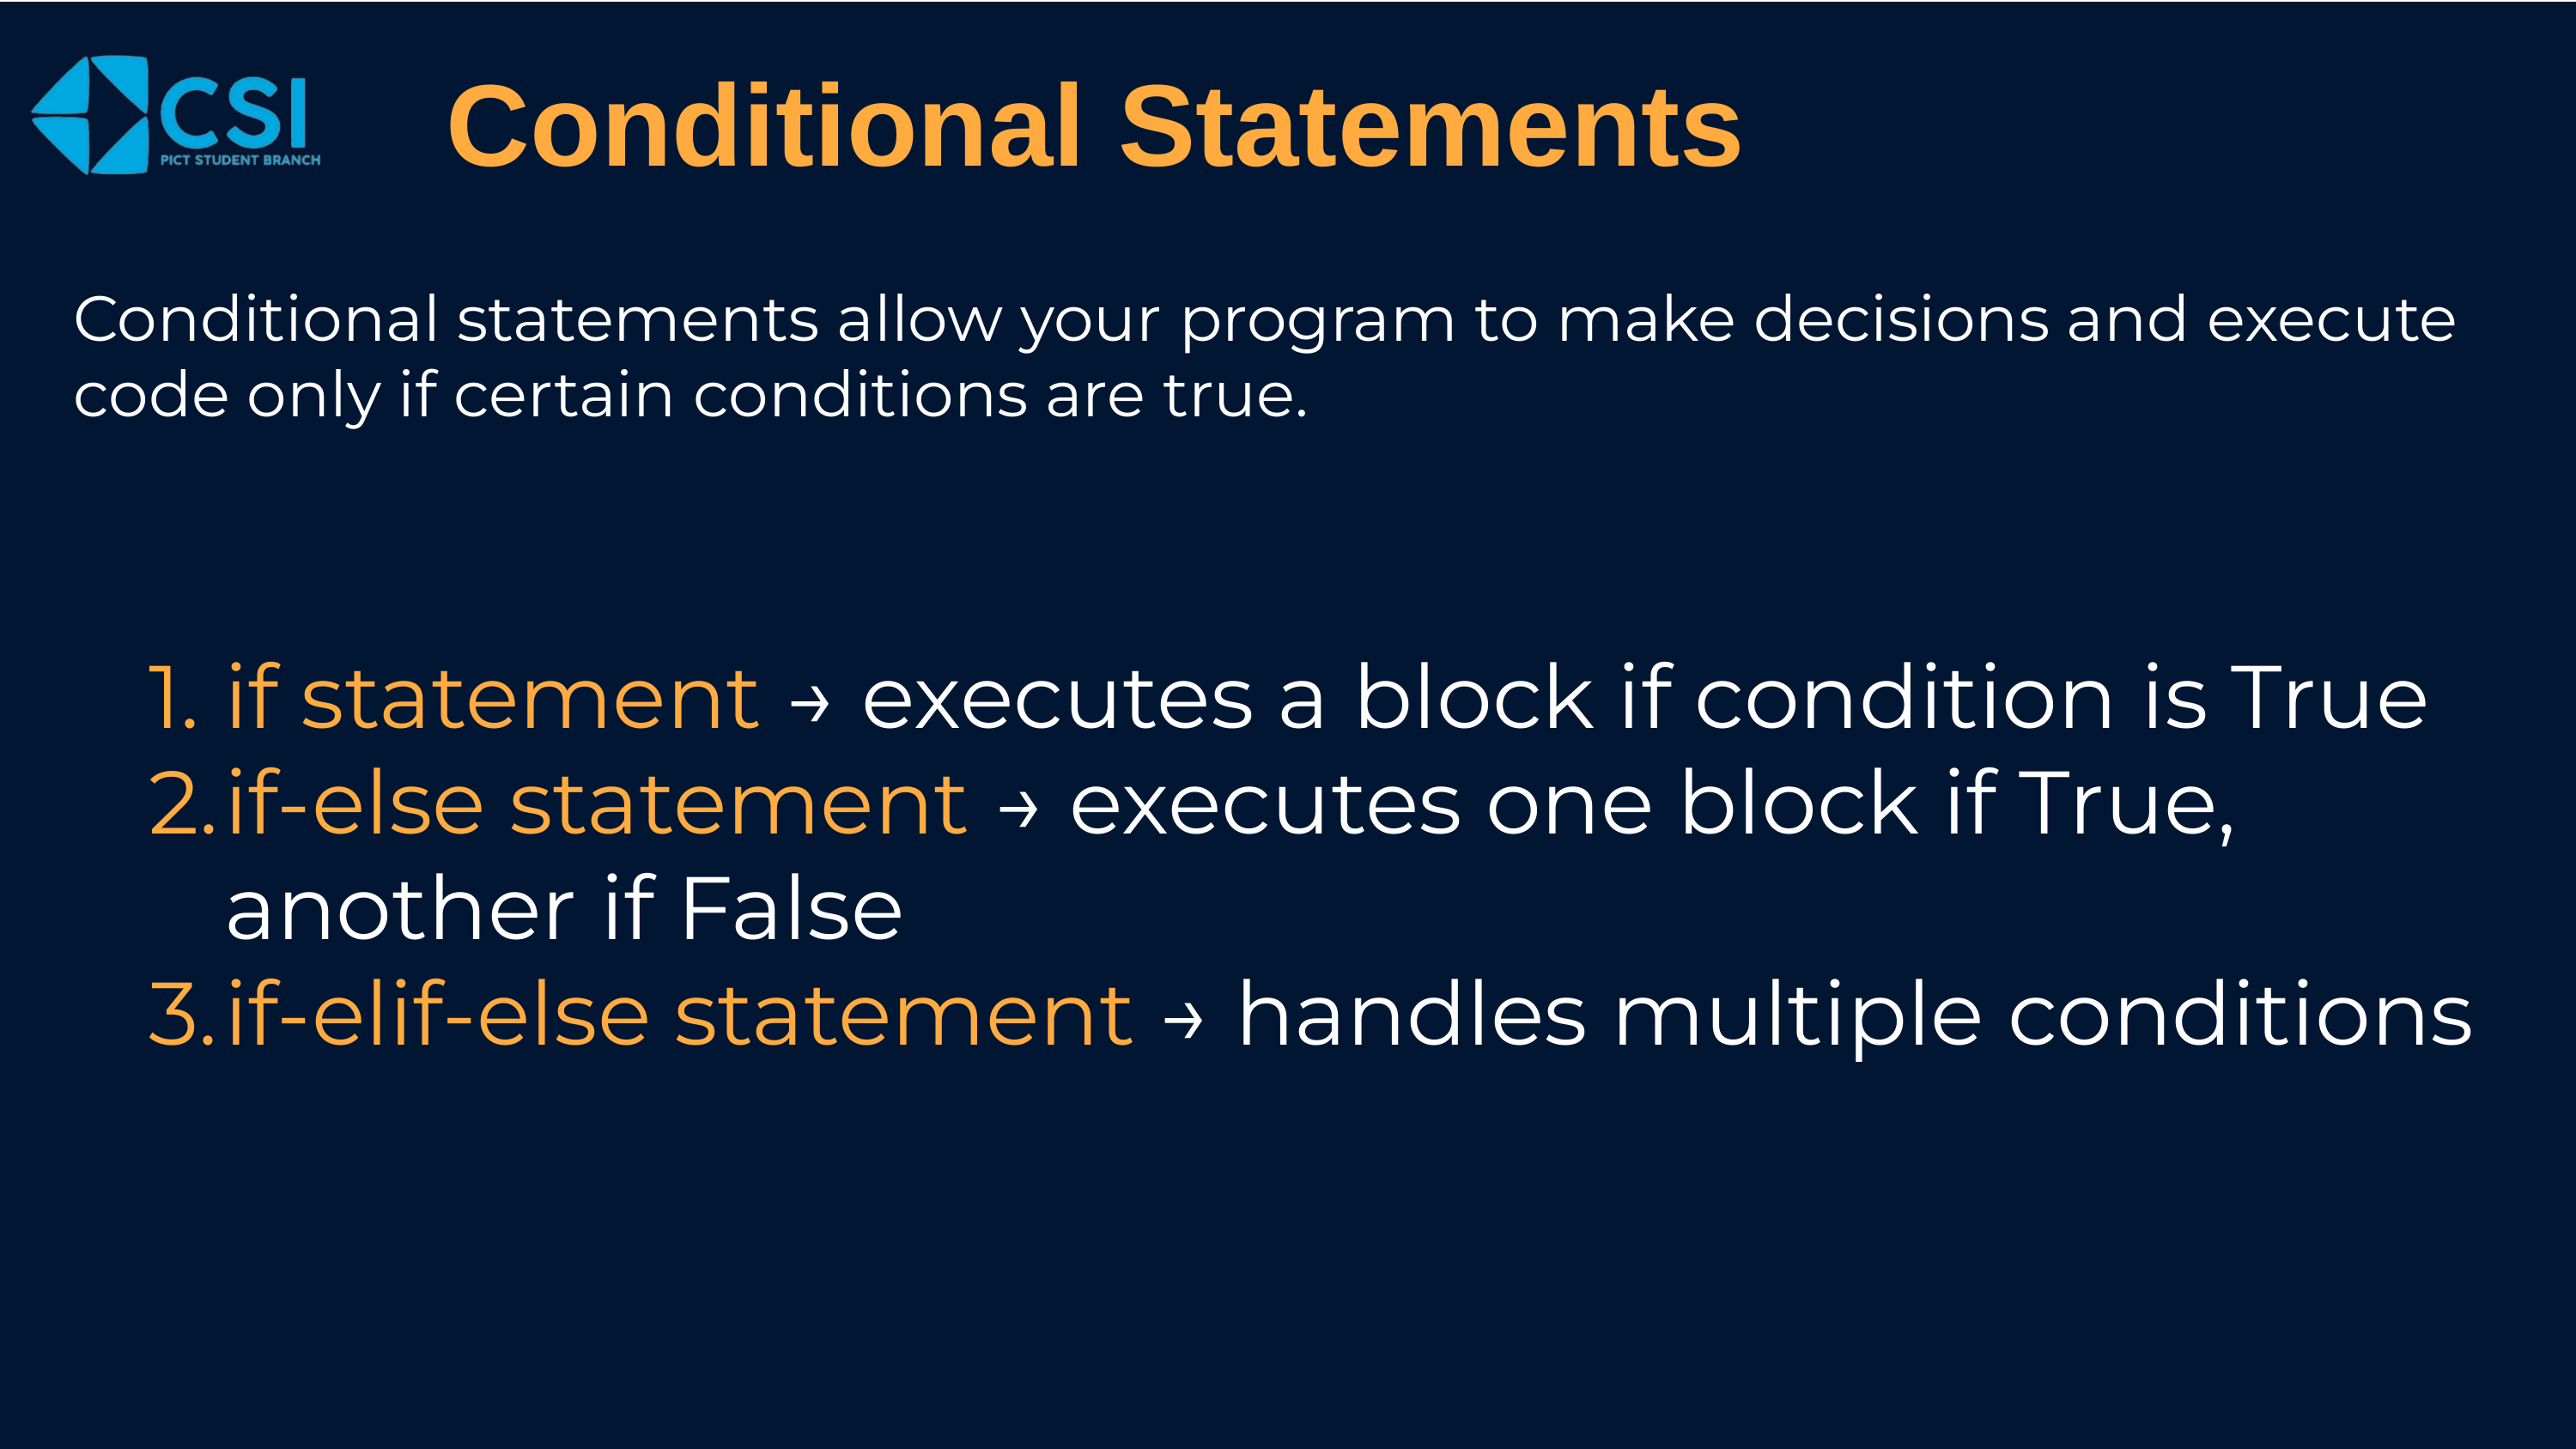

Conditional Statements
Conditional statements allow your program to make decisions and execute code only if certain conditions are true.

if statement → executes a block if condition is True
if-else statement → executes one block if True, another if False
if-elif-else statement → handles multiple conditions